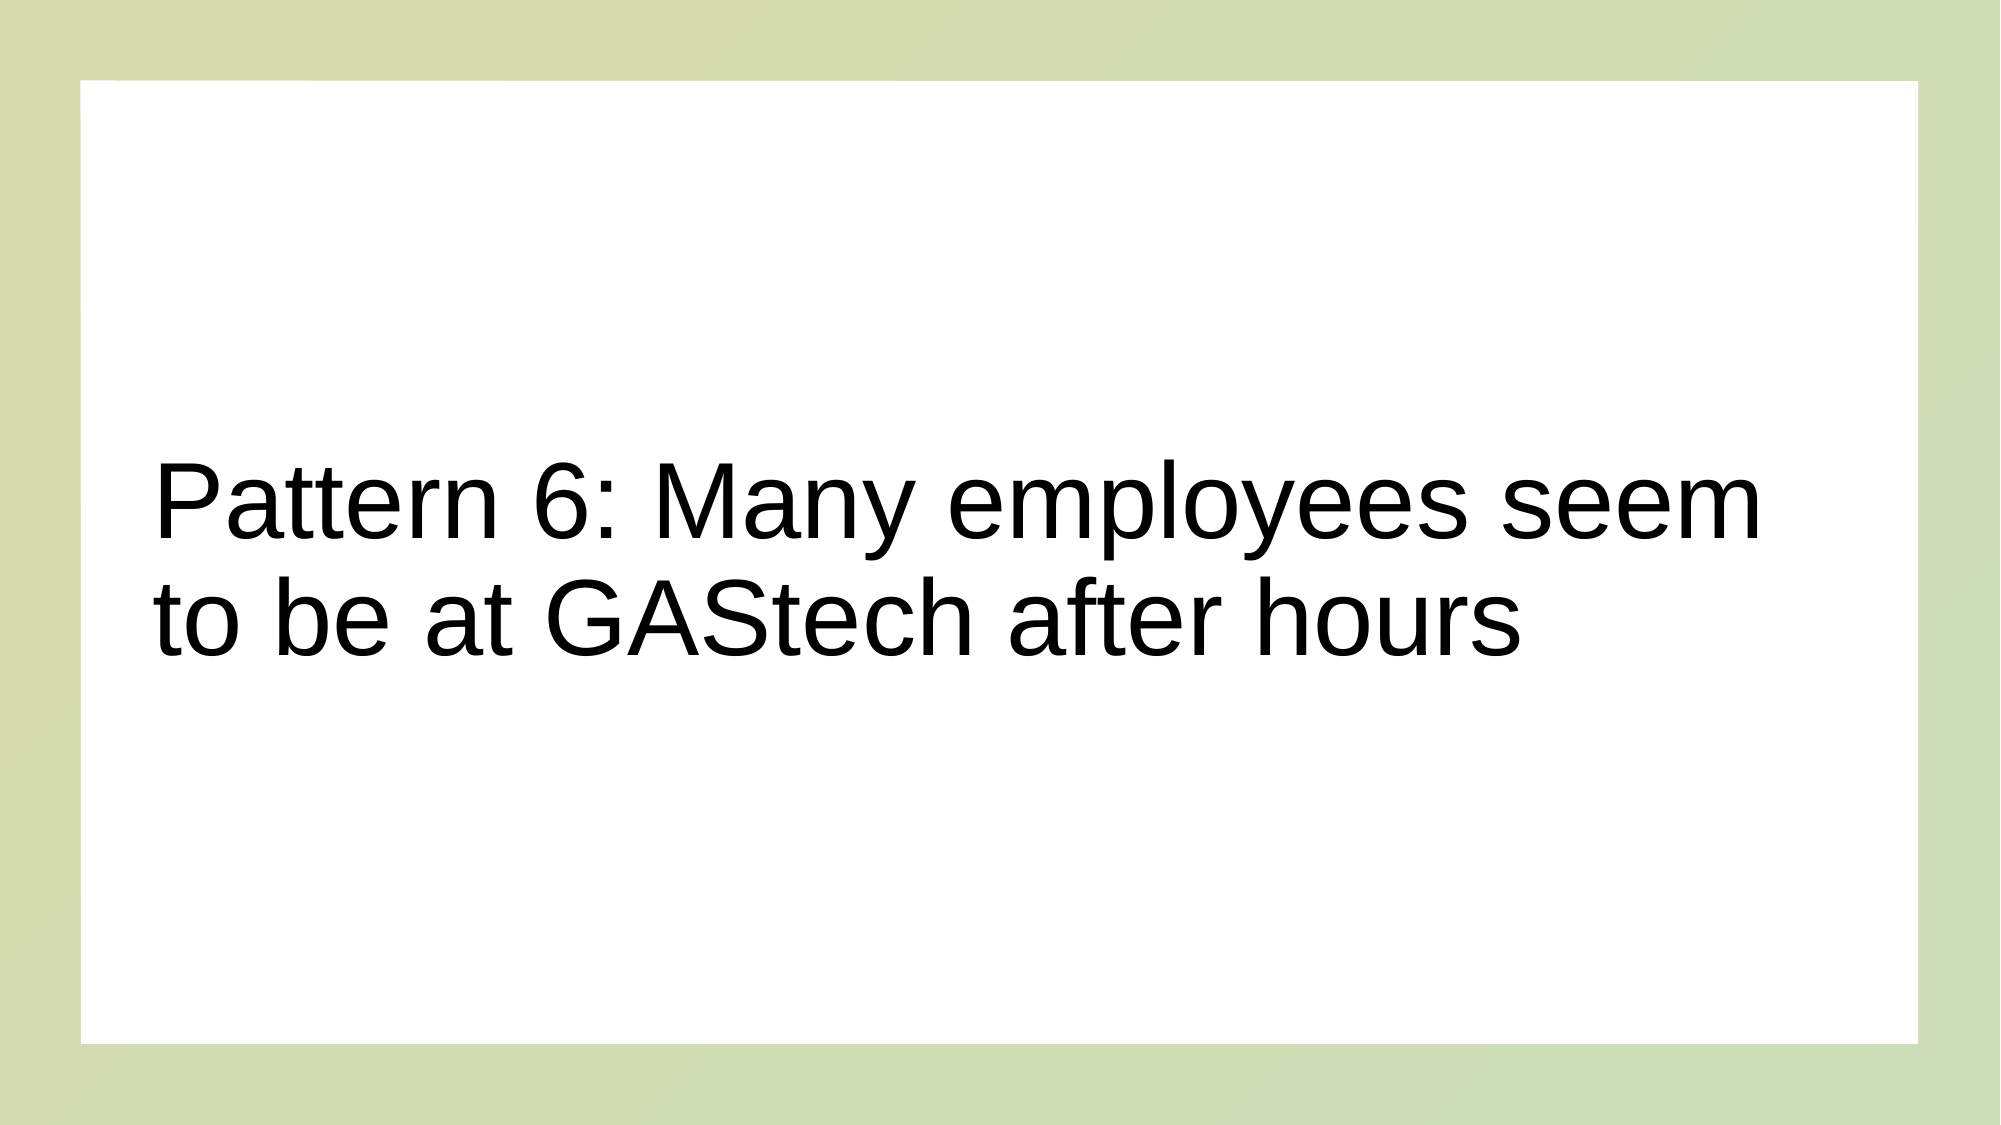

# Pattern 6: Many employees seem to be at GAStech after hours